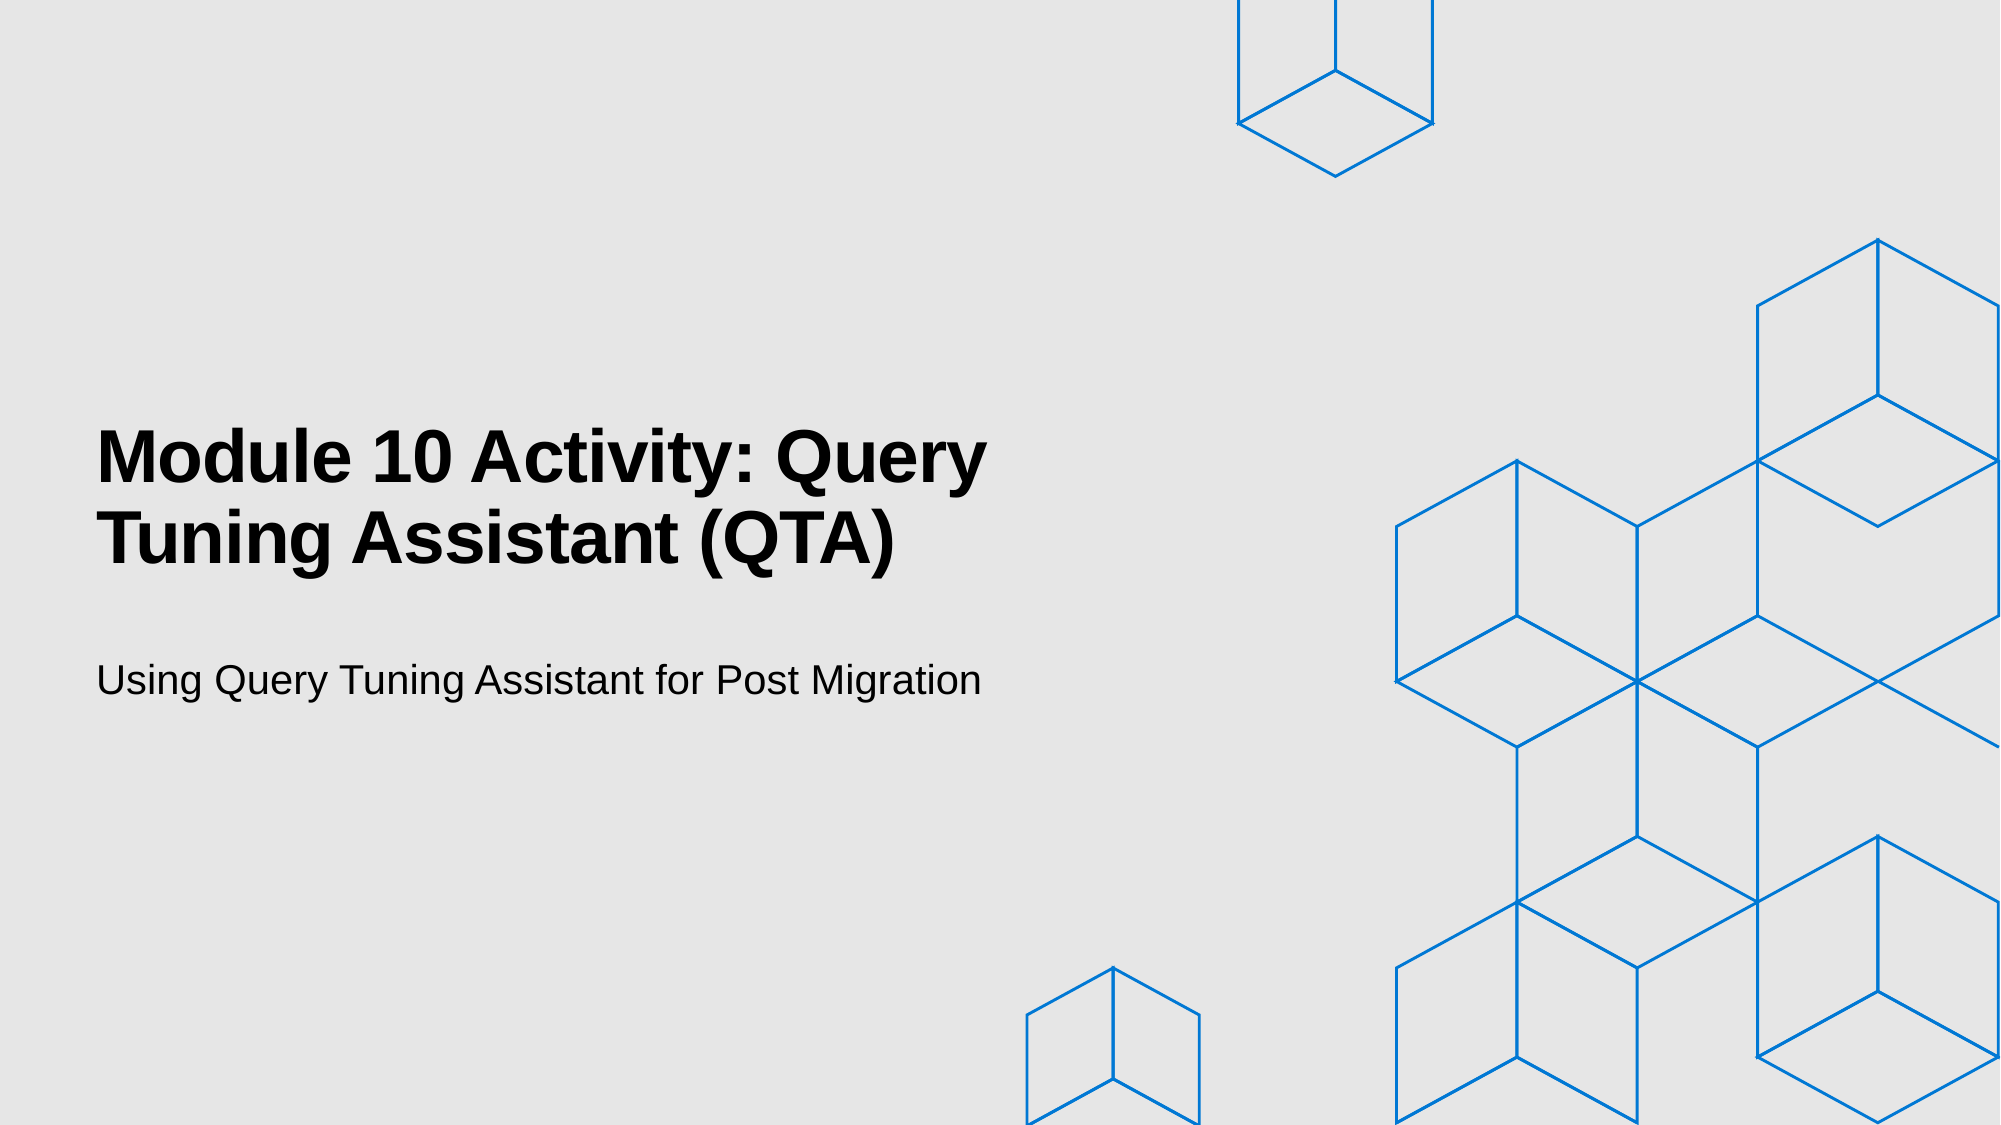

# Module 10 Activity: Query Tuning Assistant (QTA)
Using Query Tuning Assistant for Post Migration